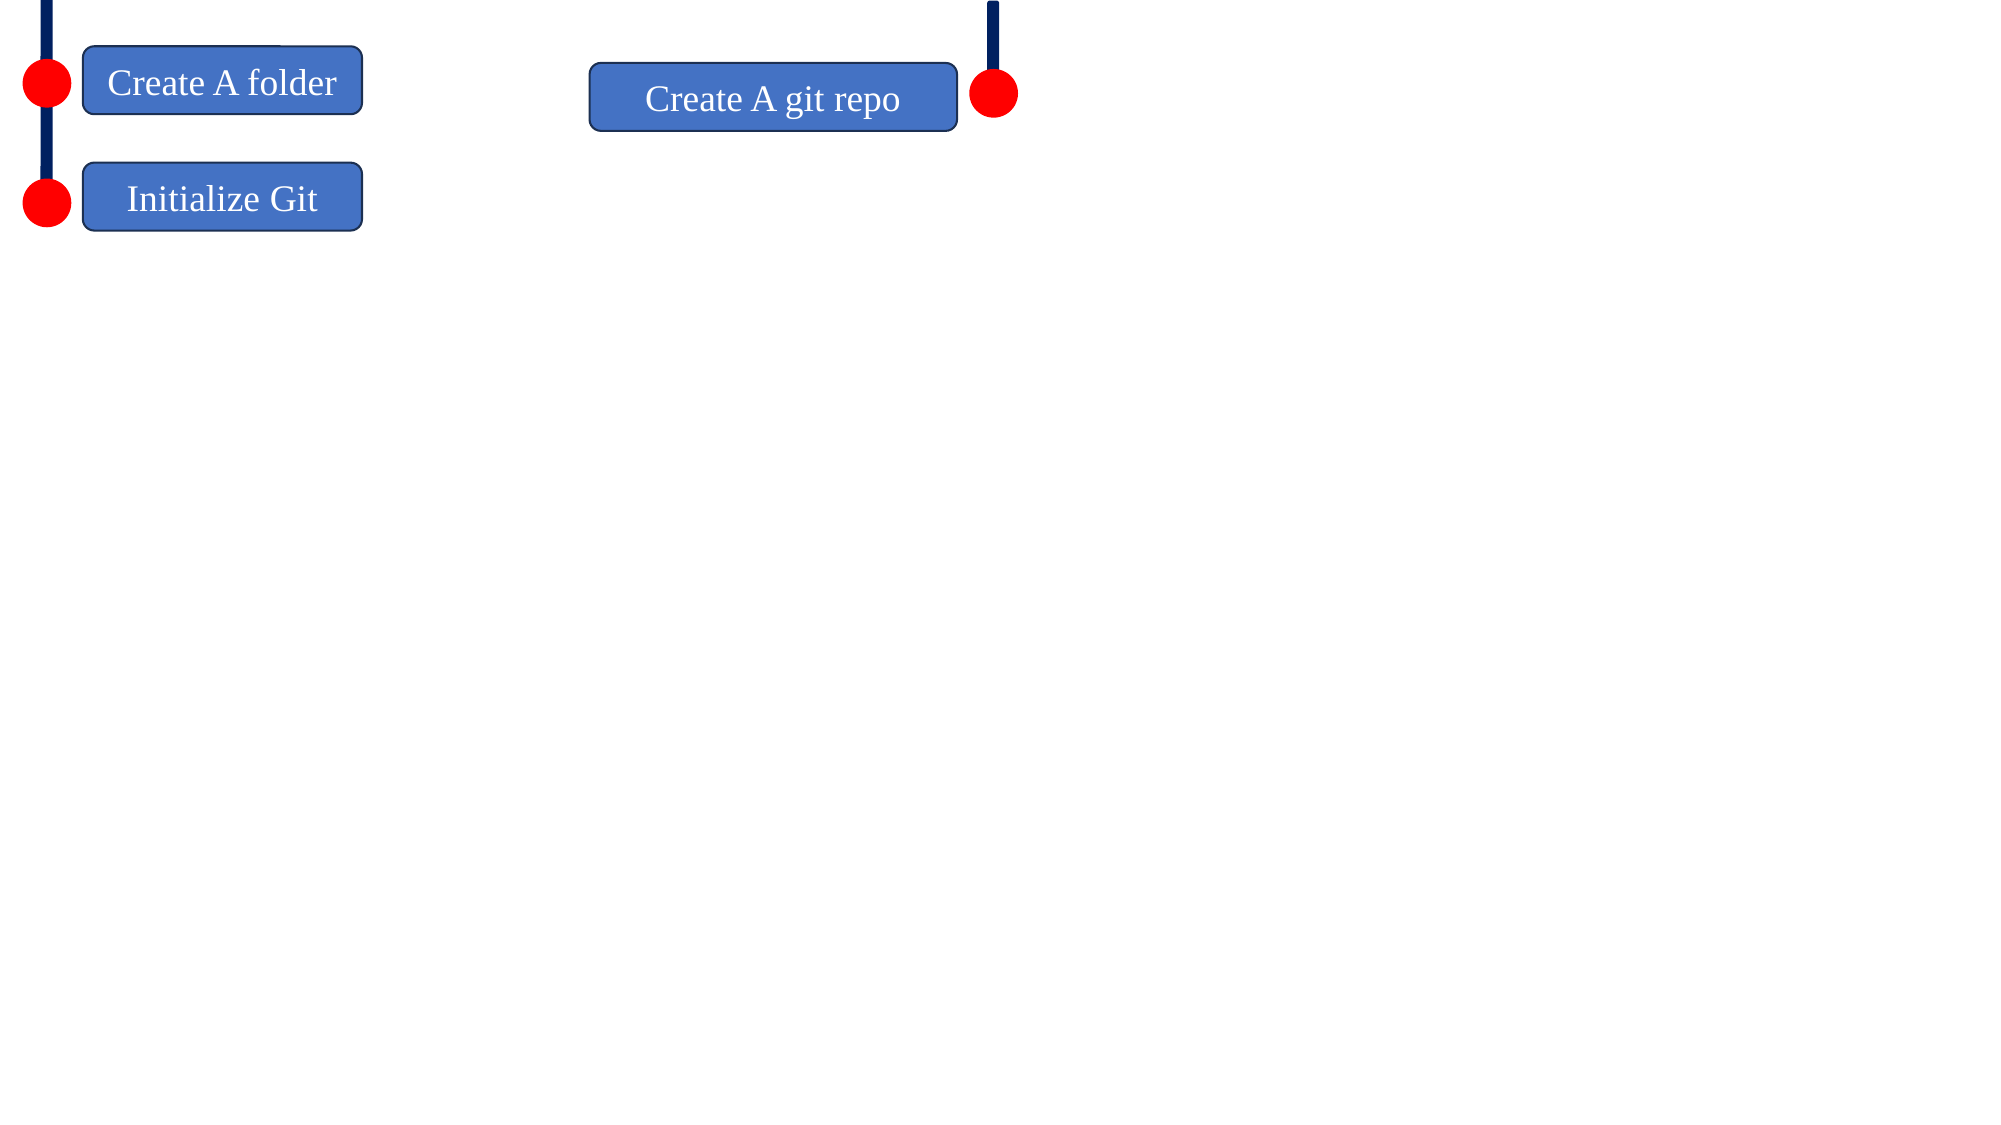

Create A folder

Create A git repo

Initialize Git